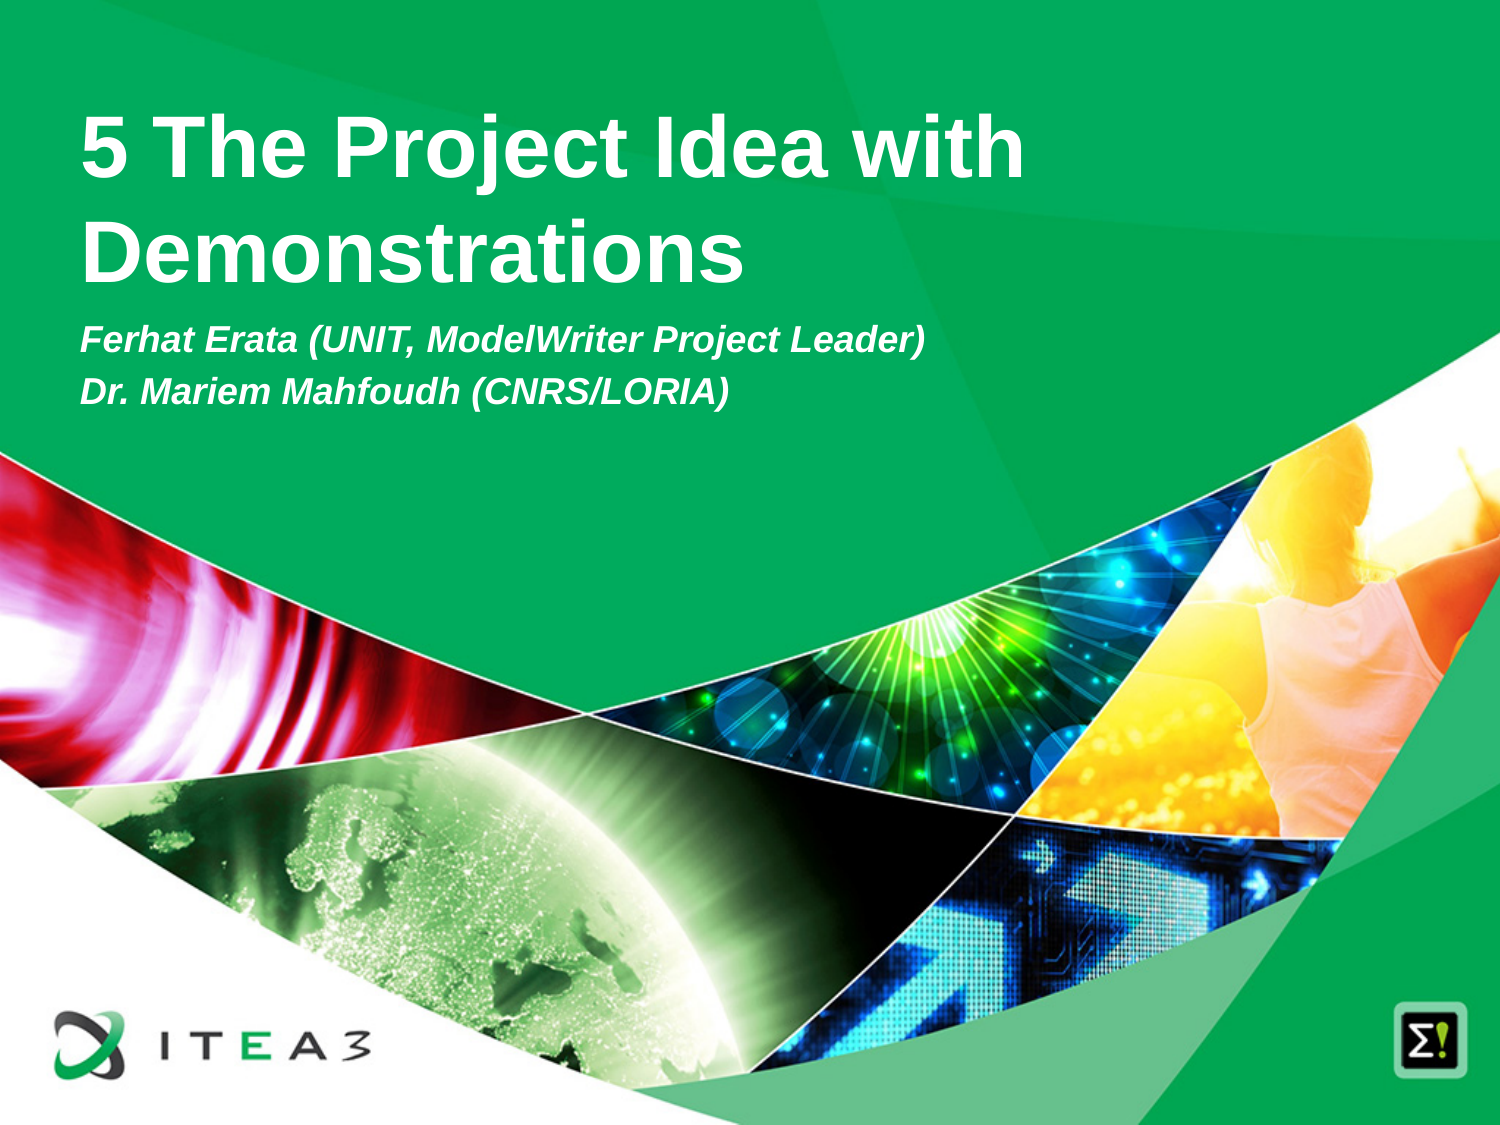

# 5 The Project Idea with Demonstrations
Ferhat Erata (UNIT, ModelWriter Project Leader)
Dr. Mariem Mahfoudh (CNRS/LORIA)